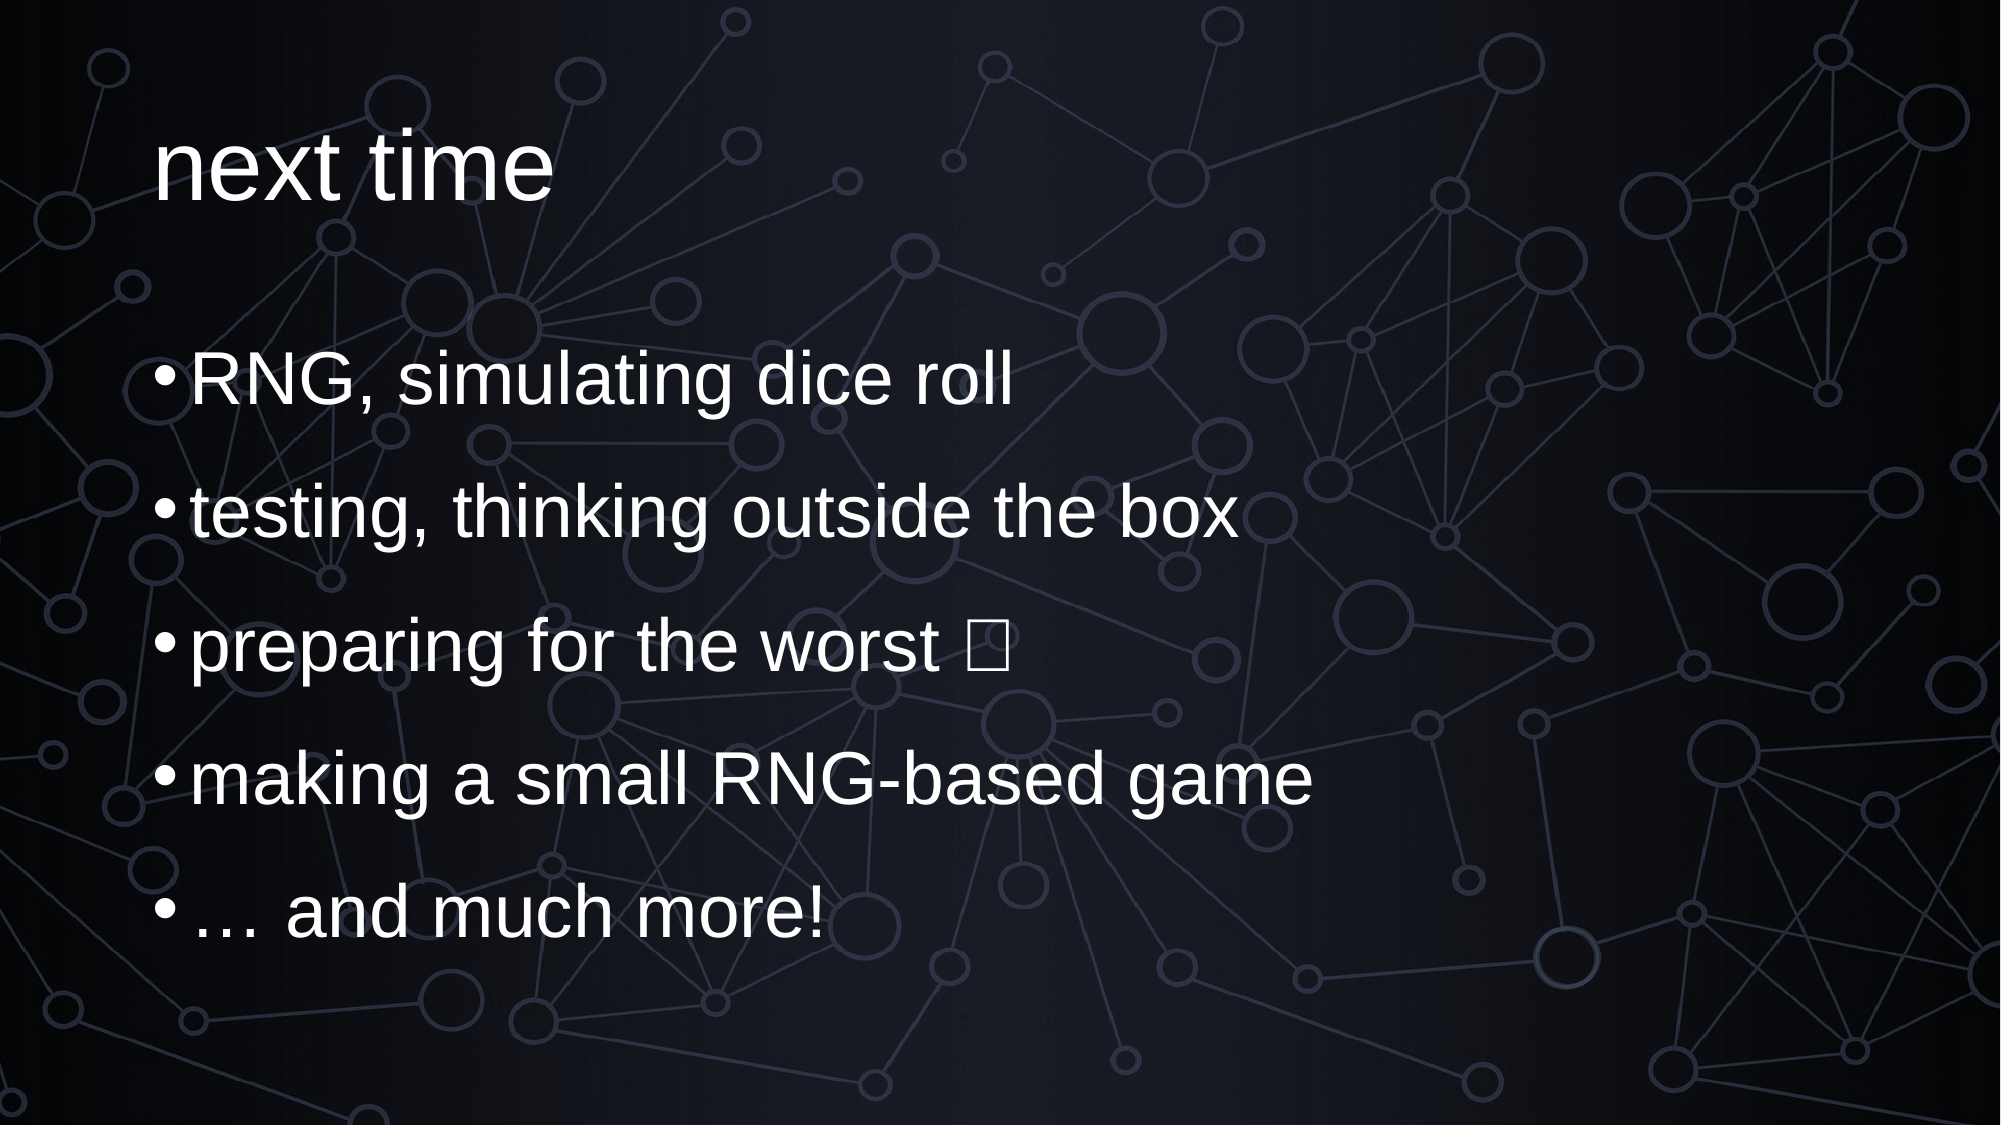

# next time
RNG, simulating dice roll
testing, thinking outside the box
preparing for the worst 🫠
making a small RNG-based game
… and much more!